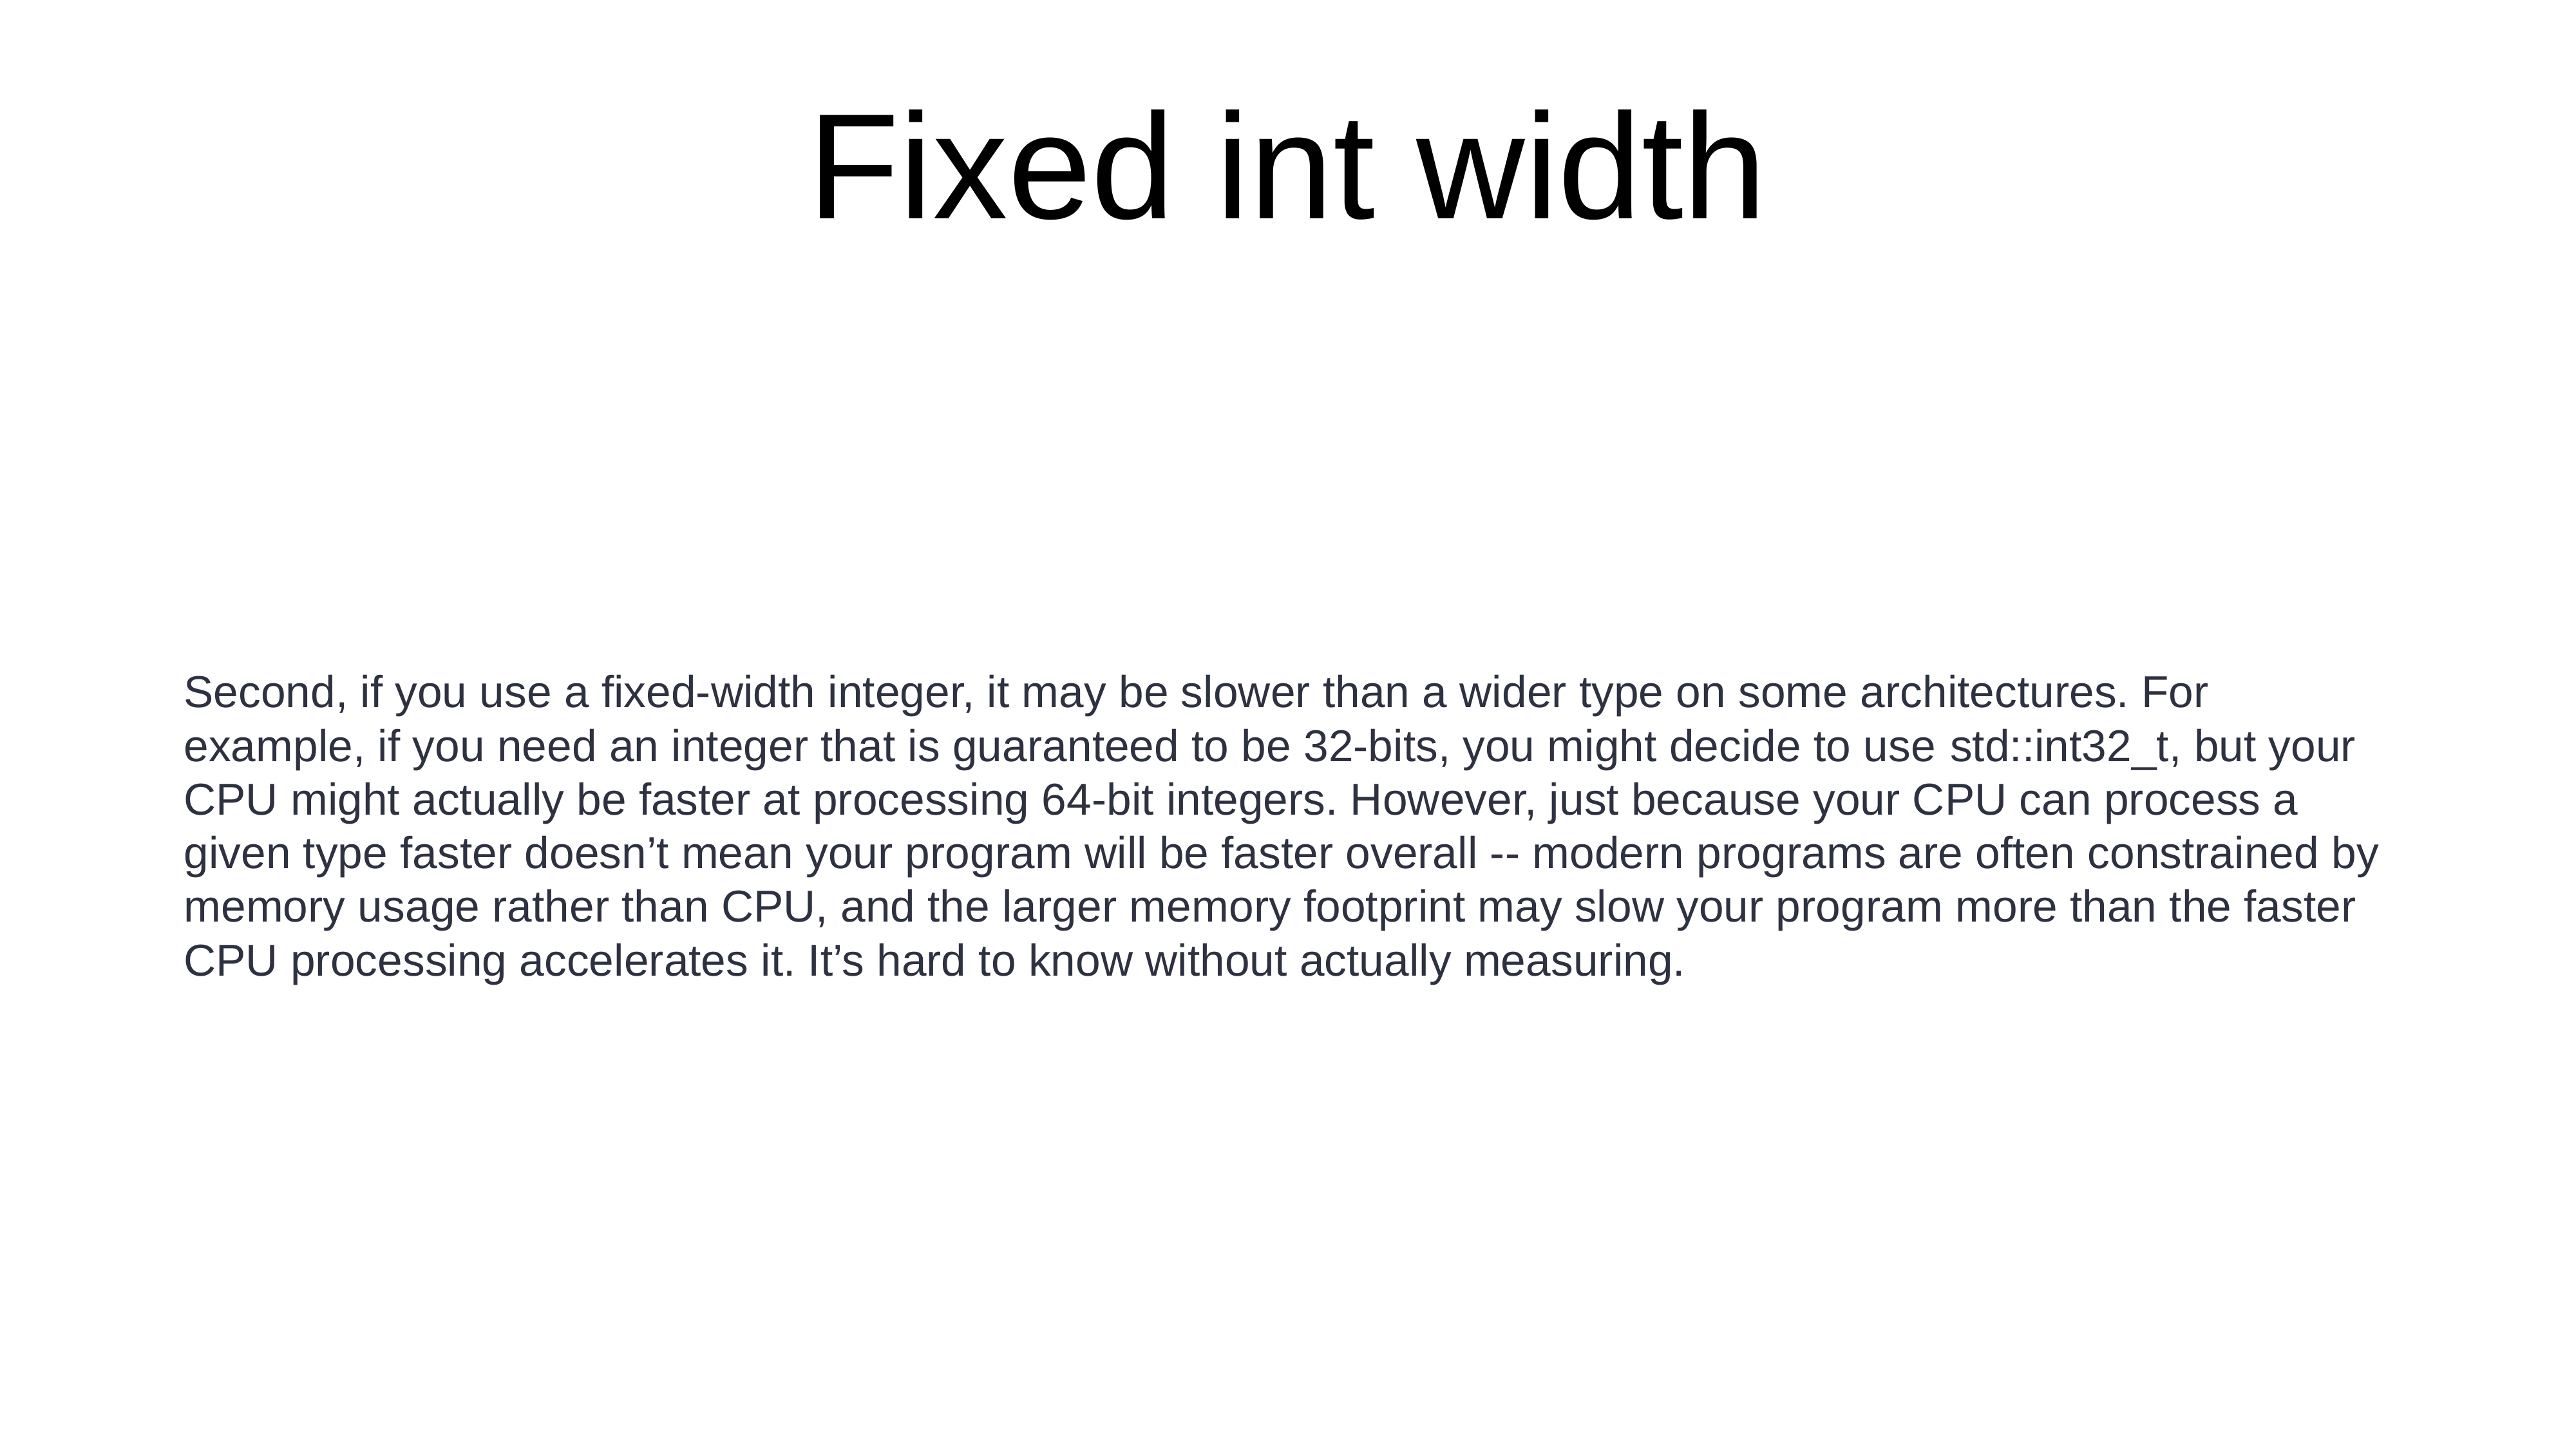

# Fixed int width
Second, if you use a fixed-width integer, it may be slower than a wider type on some architectures. For example, if you need an integer that is guaranteed to be 32-bits, you might decide to use std::int32_t, but your CPU might actually be faster at processing 64-bit integers. However, just because your CPU can process a given type faster doesn’t mean your program will be faster overall -- modern programs are often constrained by memory usage rather than CPU, and the larger memory footprint may slow your program more than the faster CPU processing accelerates it. It’s hard to know without actually measuring.